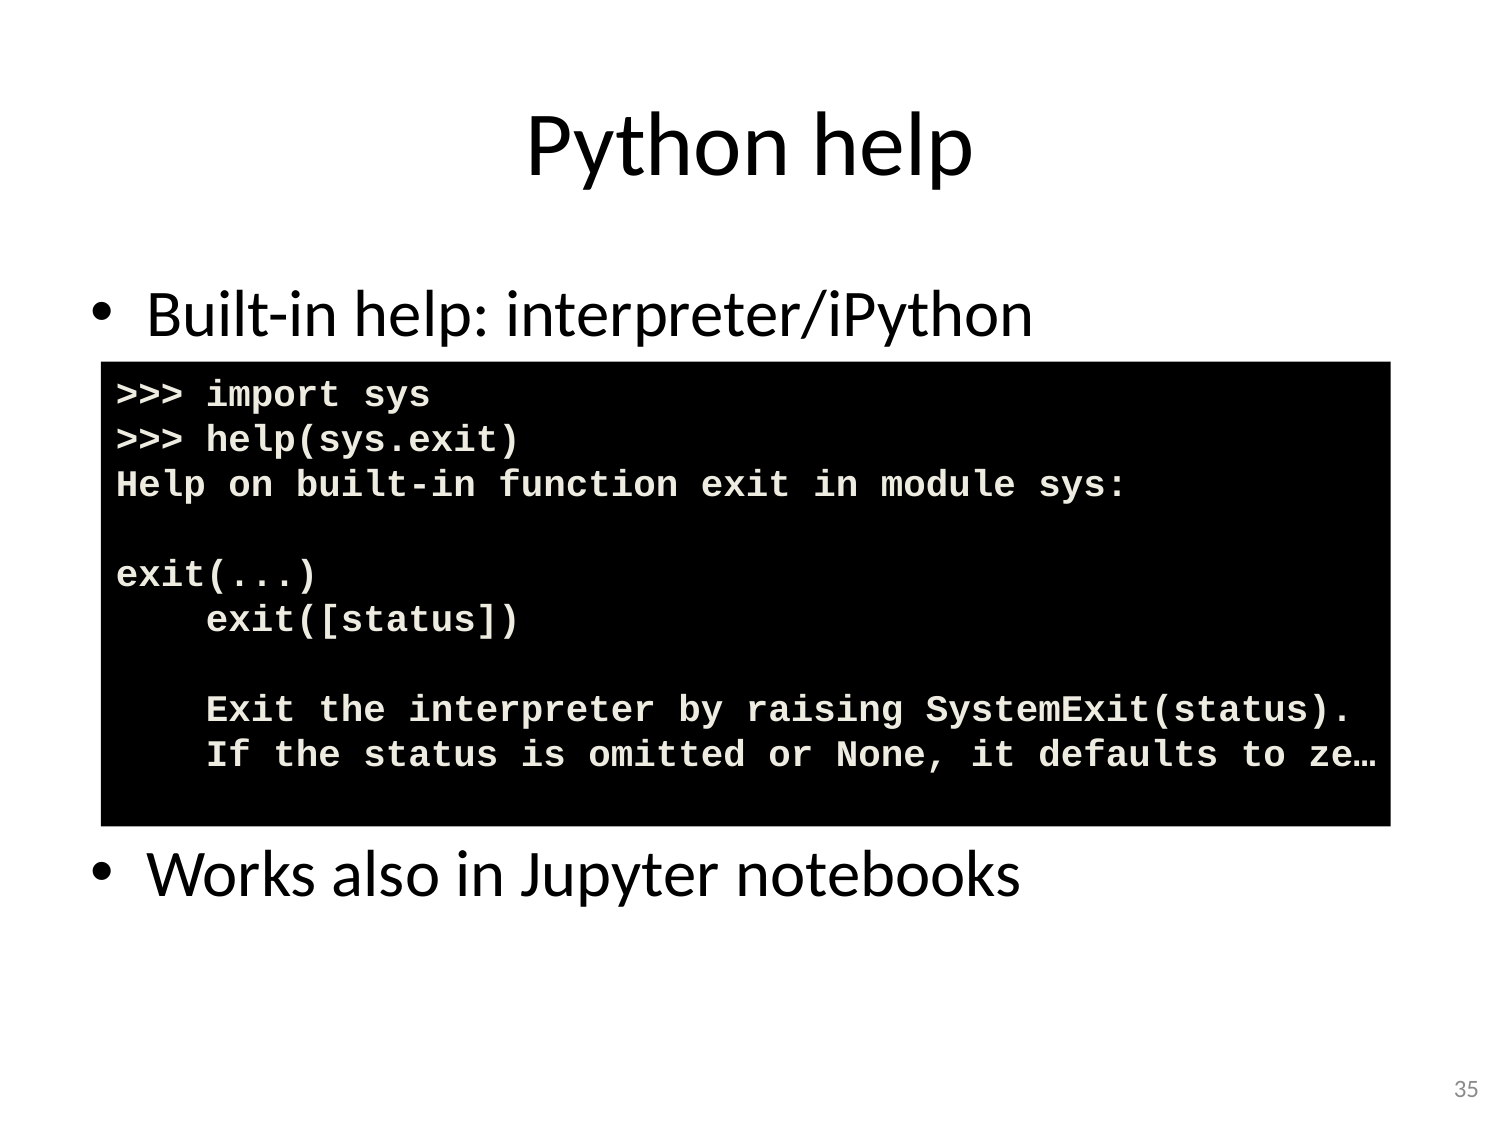

# Python help
Built-in help: interpreter/iPython

Works also in Jupyter notebooks
>>> import sys
>>> help(sys.exit)
Help on built-in function exit in module sys:

exit(...)
    exit([status])

    Exit the interpreter by raising SystemExit(status).
    If the status is omitted or None, it defaults to ze…

35